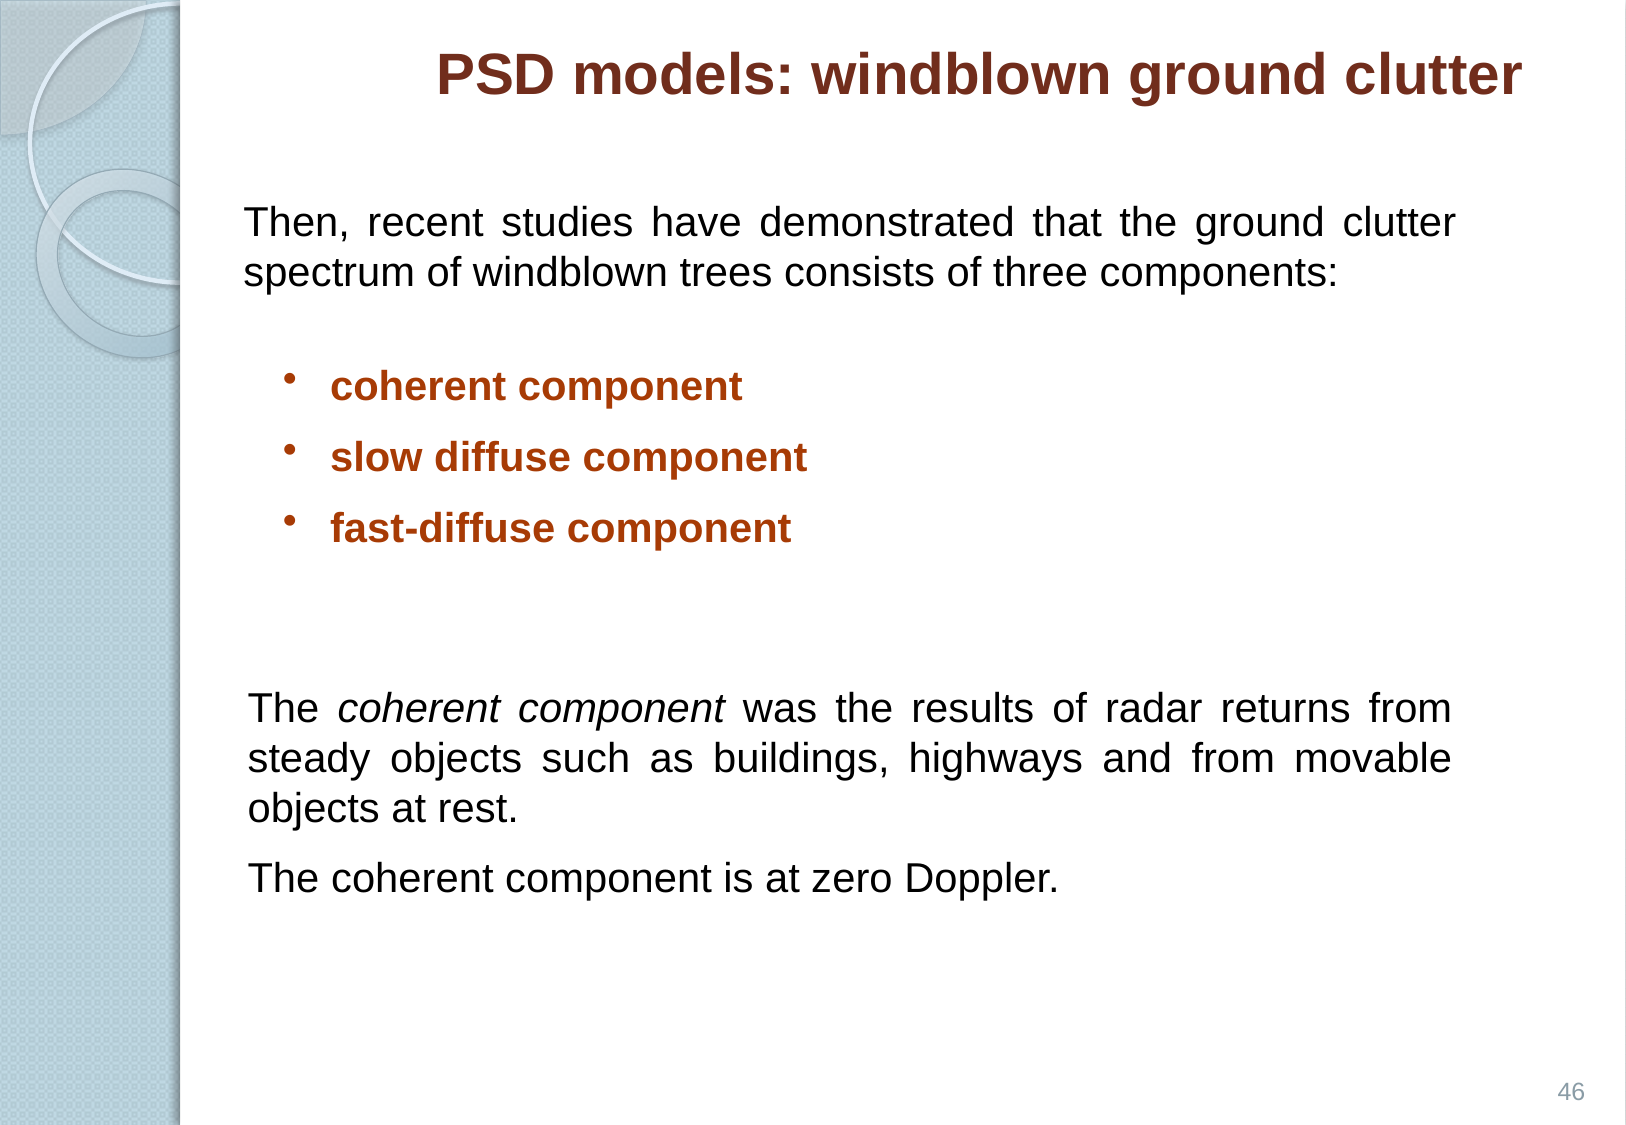

PSD models: windblown ground clutter
Then, recent studies have demonstrated that the ground clutter spectrum of windblown trees consists of three components:

 coherent component
 slow diffuse component
 fast-diffuse component

The coherent component was the results of radar returns from steady objects such as buildings, highways and from movable objects at rest.
The coherent component is at zero Doppler.
46